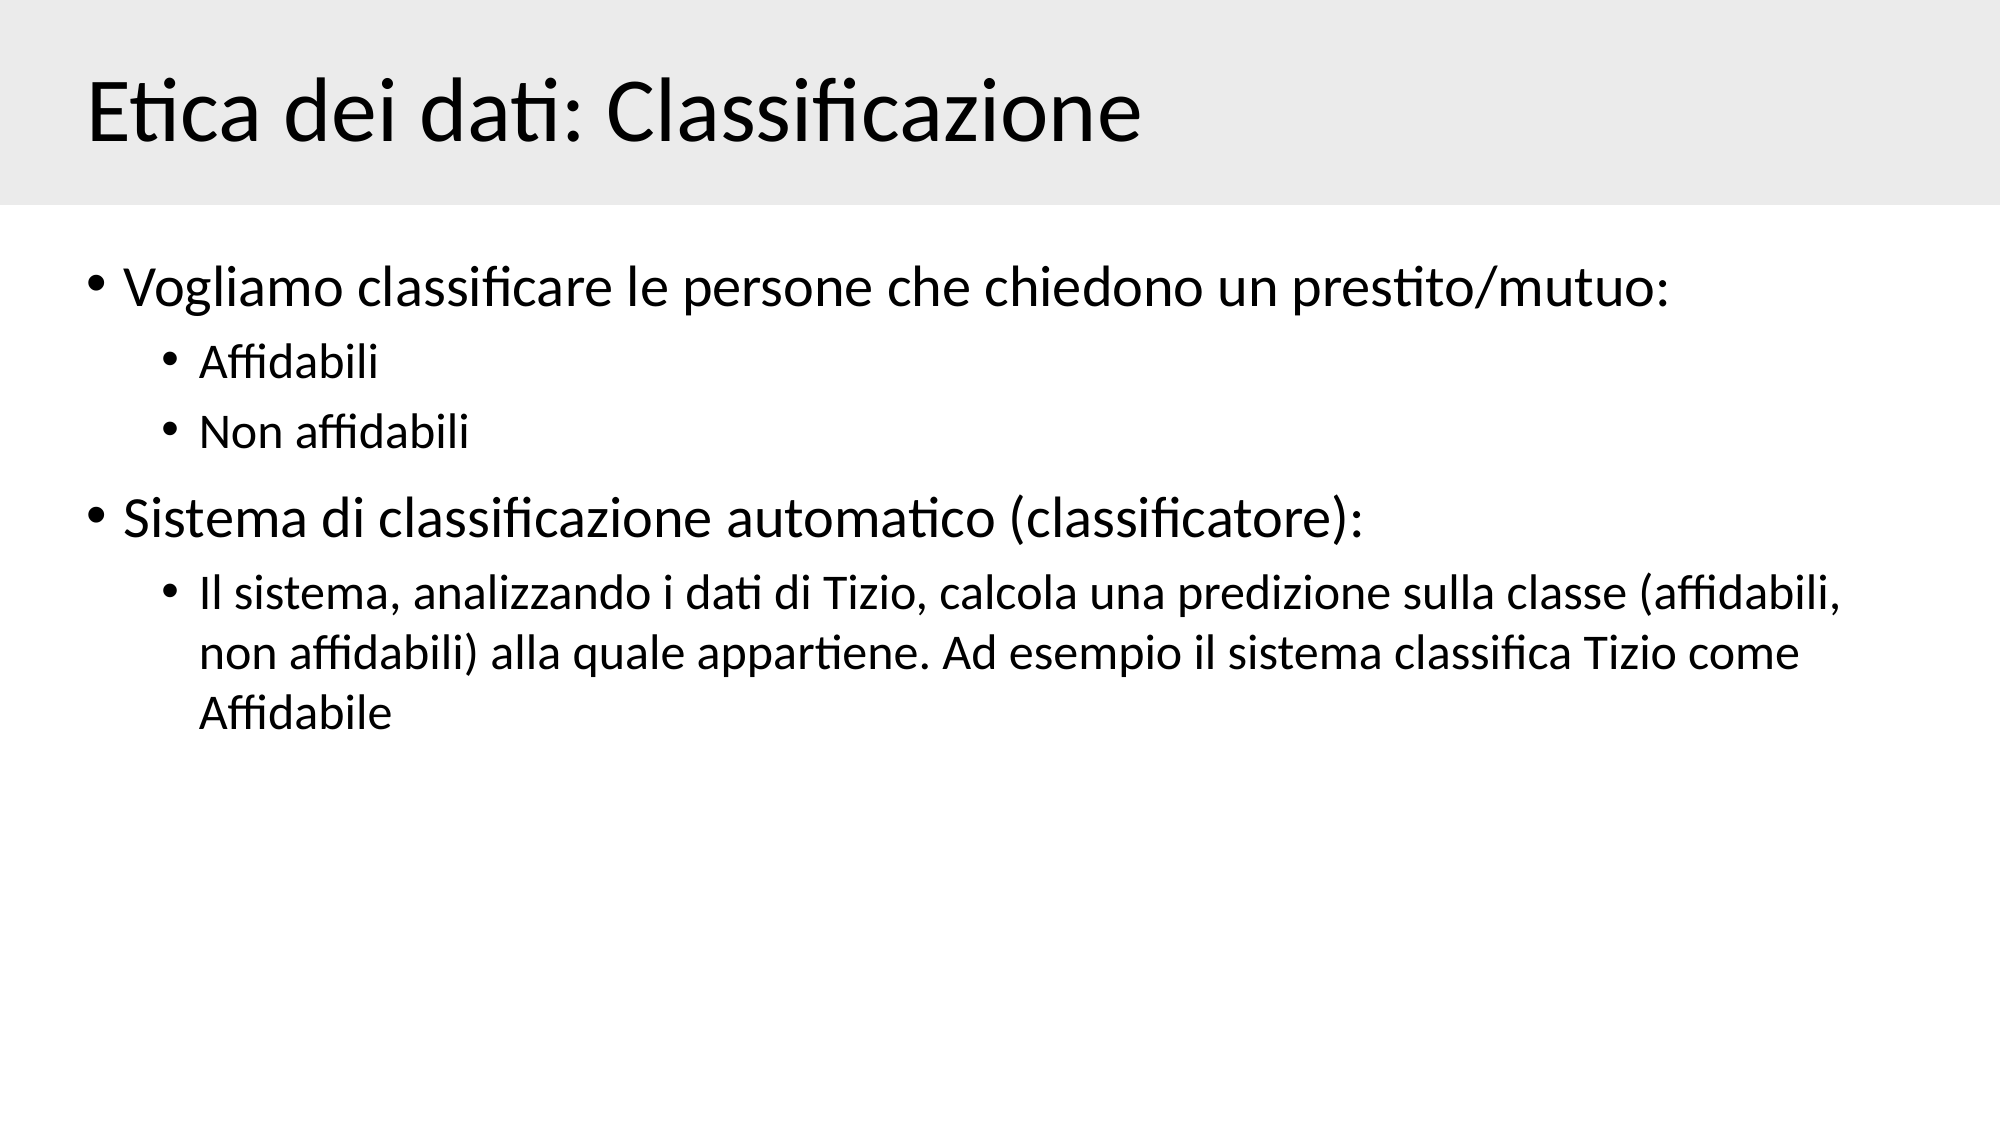

# Etica dei dati: Classificazione
Vogliamo classificare le persone che chiedono un prestito/mutuo:
Affidabili
Non affidabili
Sistema di classificazione automatico (classificatore):
Il sistema, analizzando i dati di Tizio, calcola una predizione sulla classe (affidabili, non affidabili) alla quale appartiene. Ad esempio il sistema classifica Tizio come Affidabile